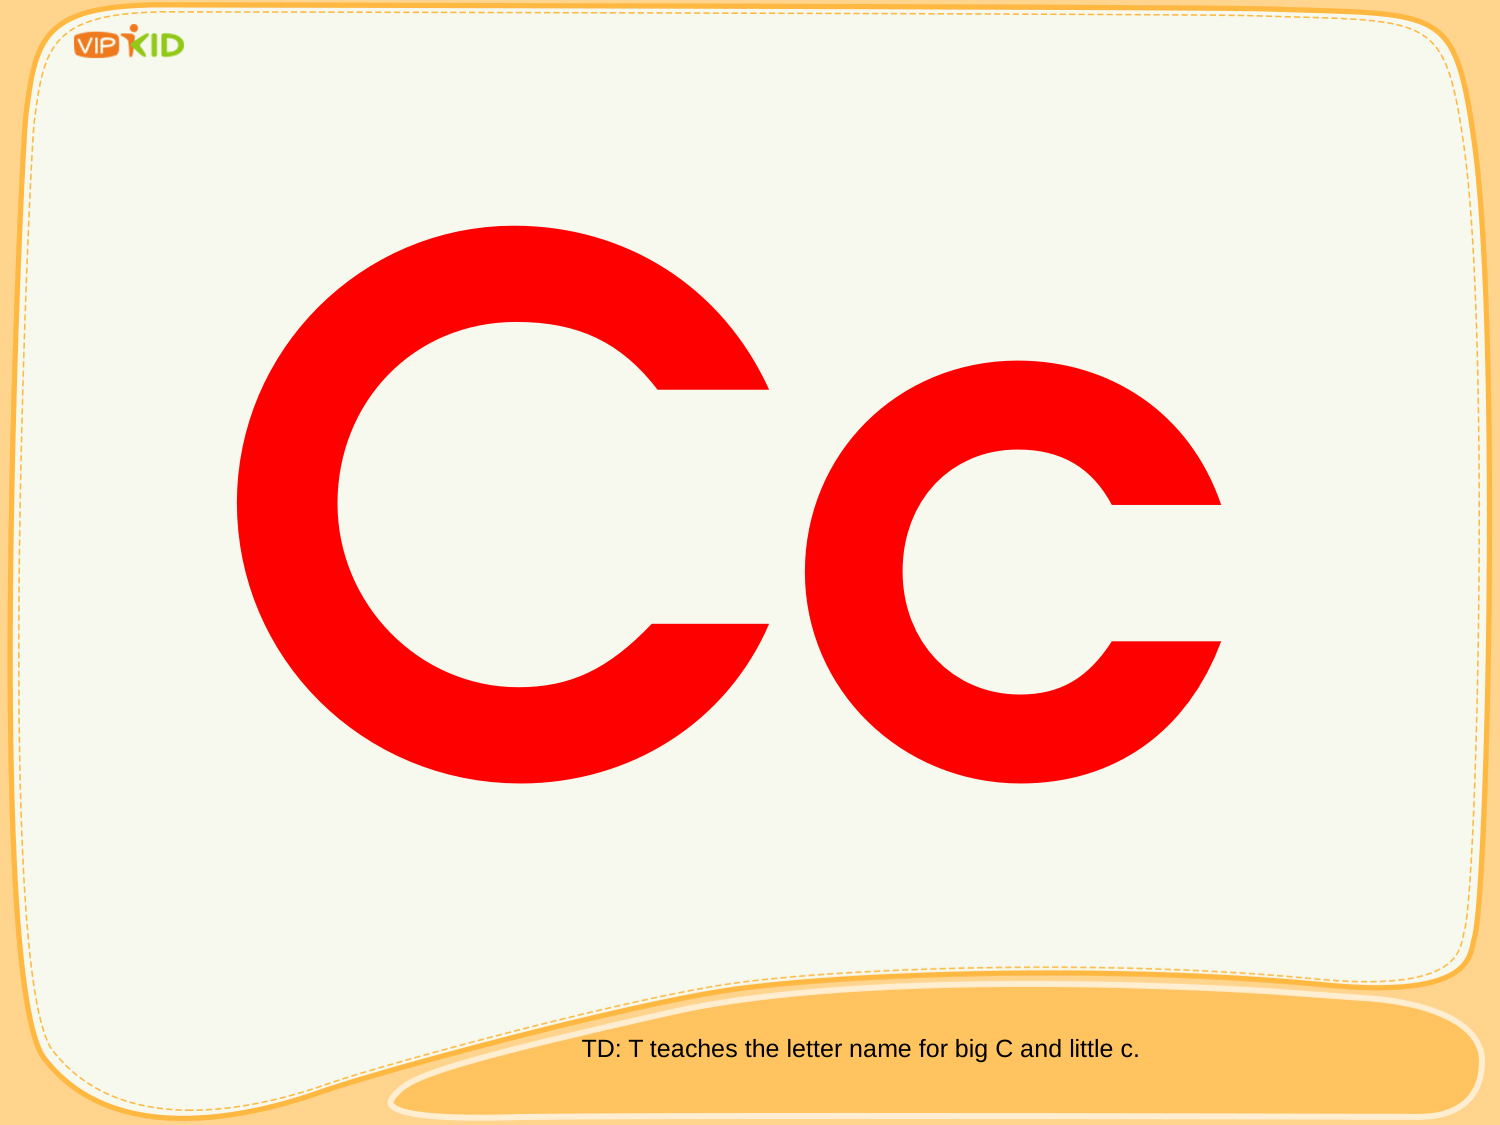

Cc
TD: T teaches the letter name for big C and little c.